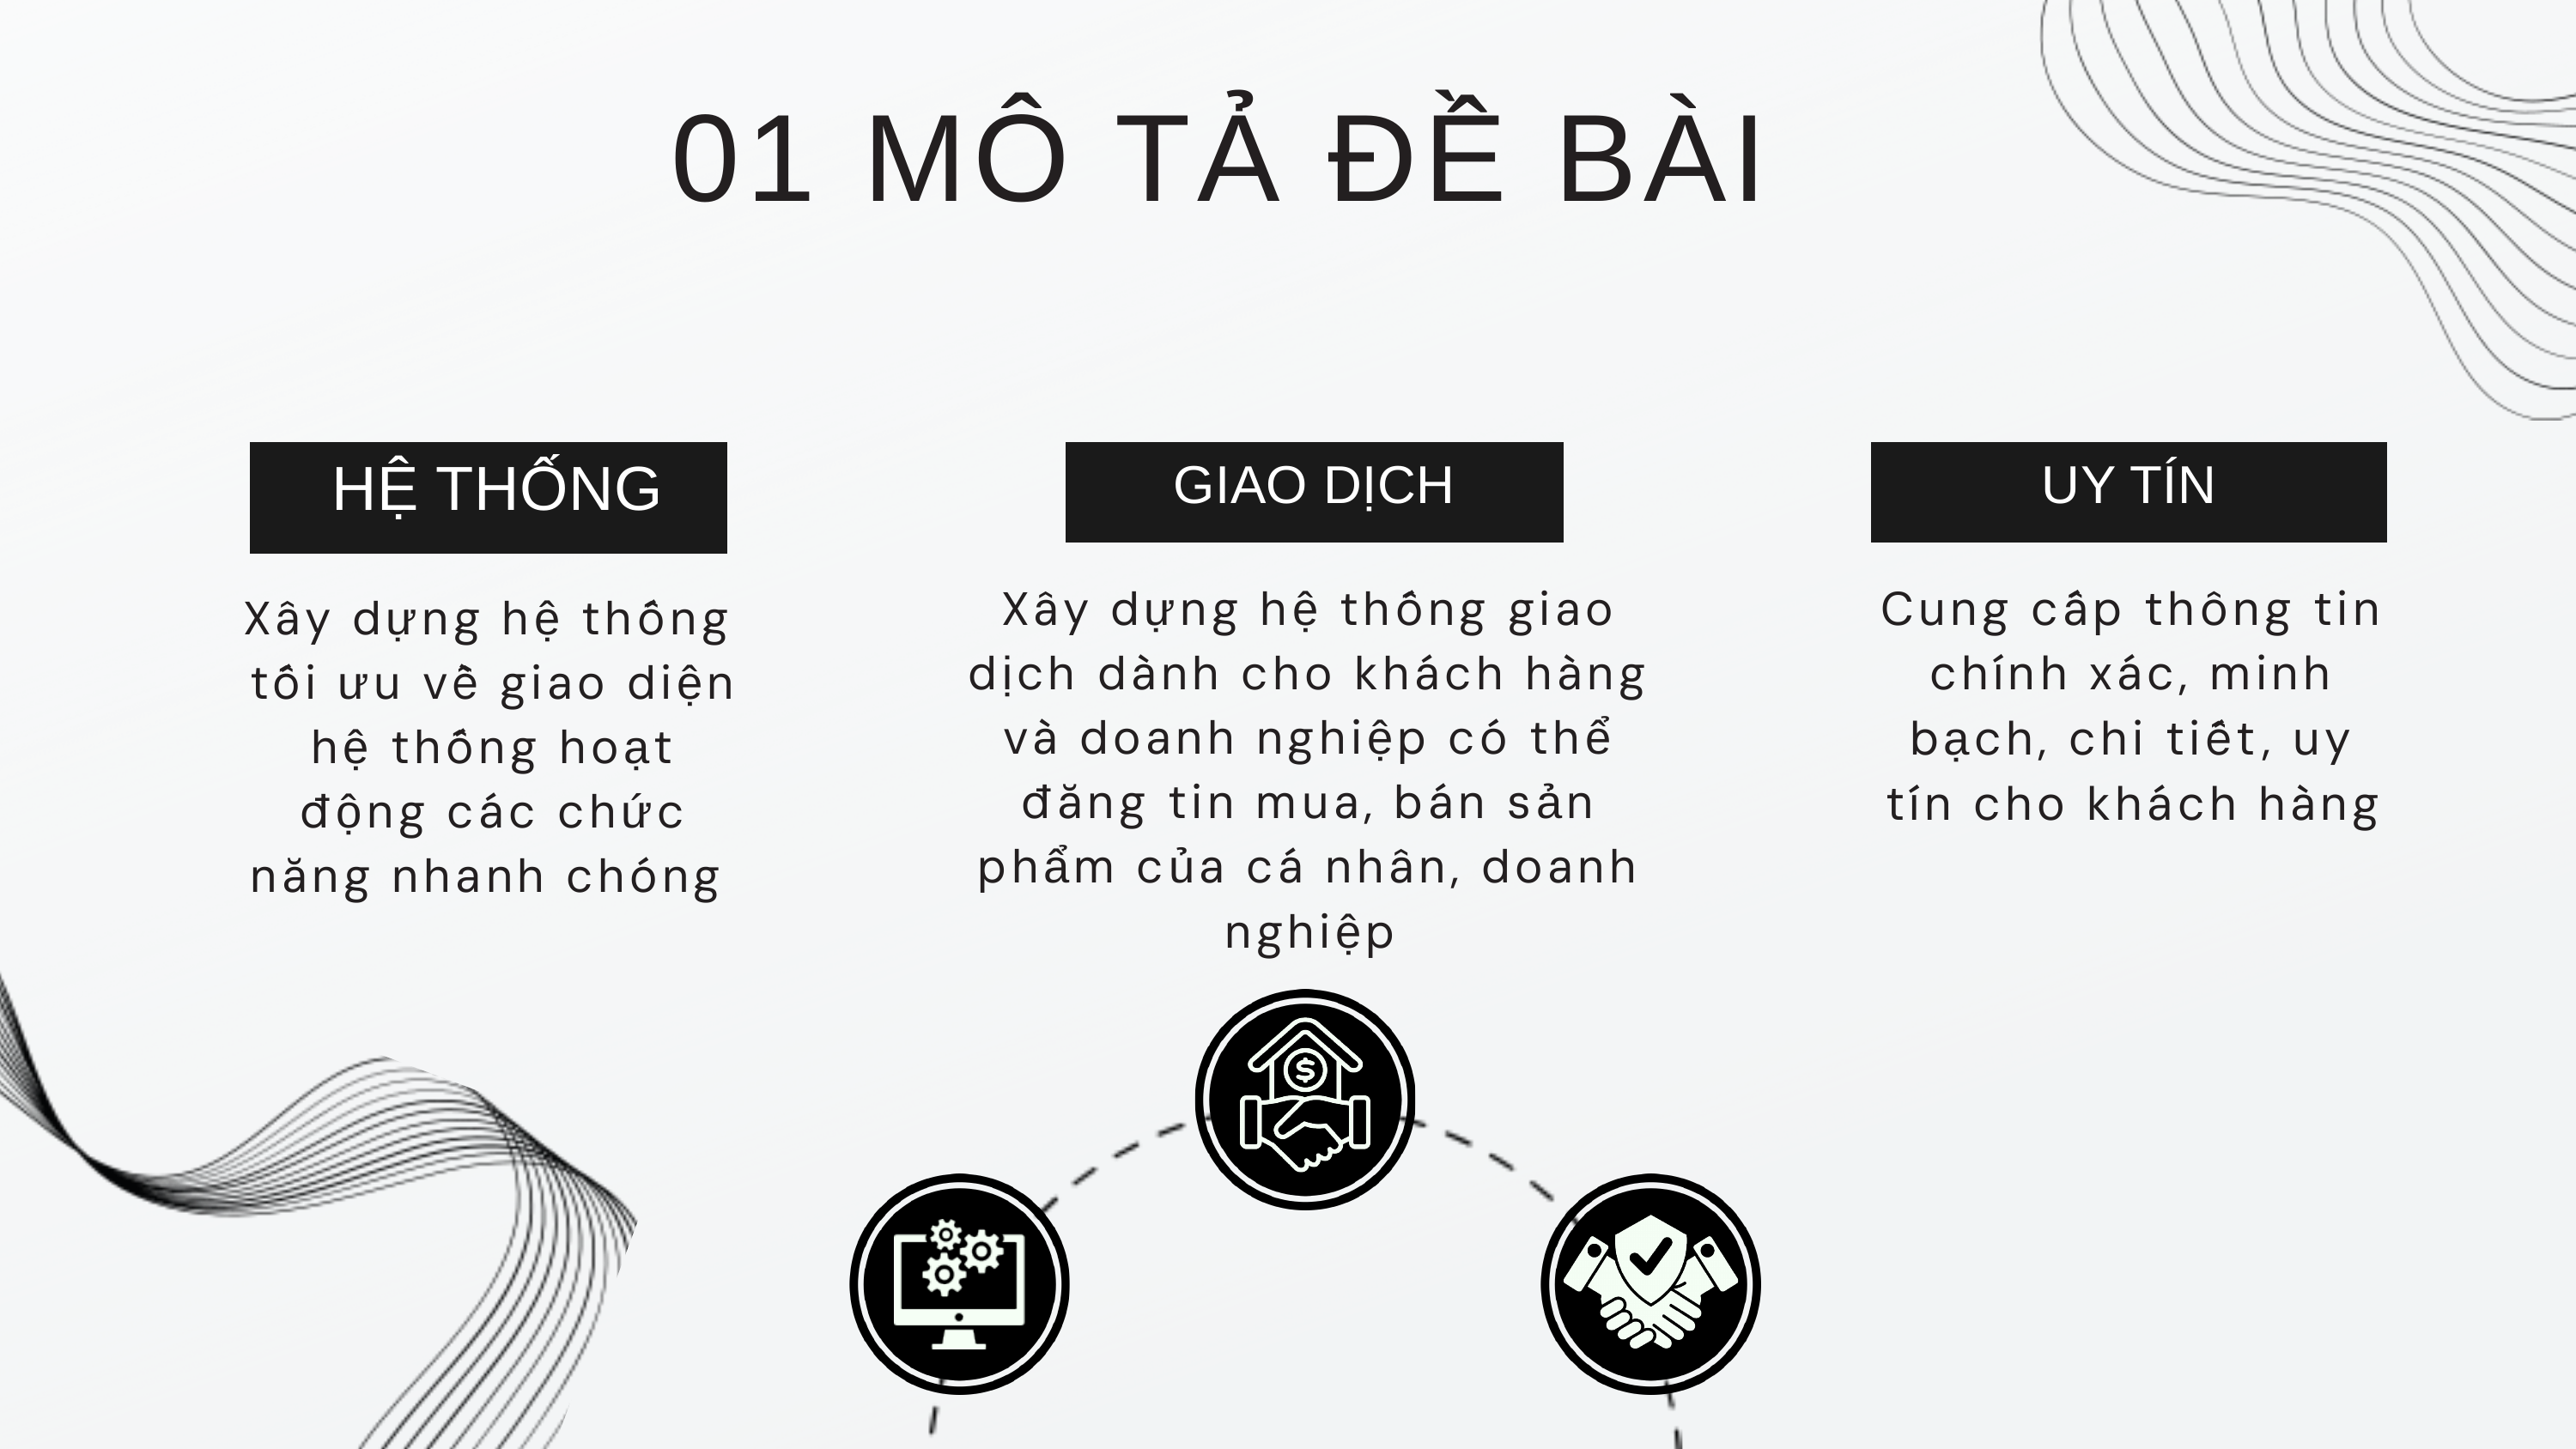

01 MÔ TẢ ĐỀ BÀI

GIAO DỊCH

 HỆ THỐNG
Xây dựng hệ thống
tối ưu về giao diện hệ thống hoạt động các chức năng nhanh chóng

UY TÍN
Cung cấp thông tin chính xác, minh bạch, chi tiết, uy tín cho khách hàng
Xây dựng hệ thống giao dịch dành cho khách hàng và doanh nghiệp có thể đăng tin mua, bán sản phẩm của cá nhân, doanh nghiệp